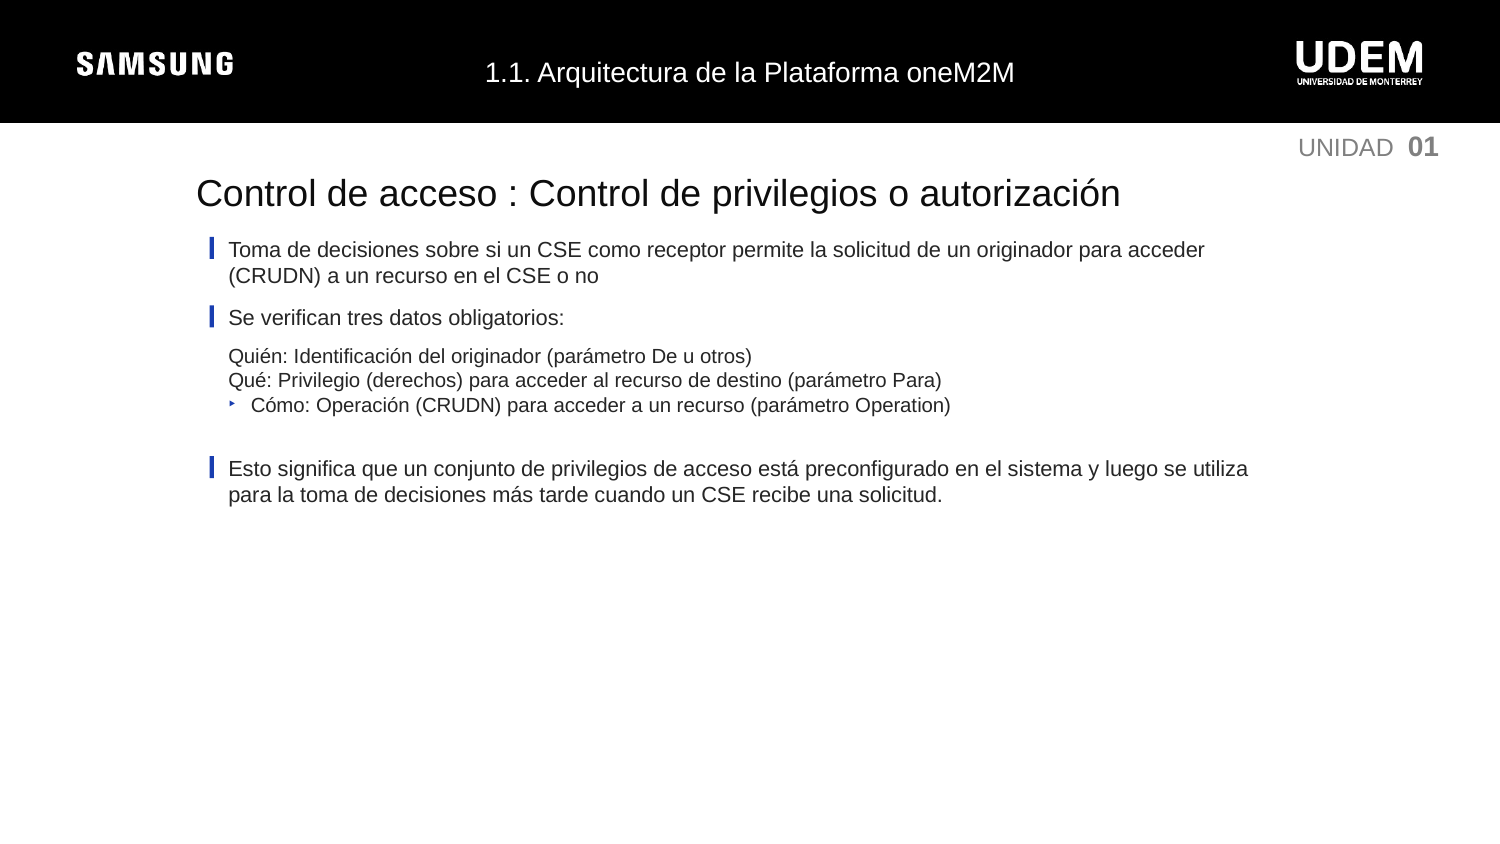

1.1. Arquitectura de la Plataforma oneM2M
UNIDAD  01
Control de acceso : Control de privilegios o autorización
Toma de decisiones sobre si un CSE como receptor permite la solicitud de un originador para acceder (CRUDN) a un recurso en el CSE o no

Se verifican tres datos obligatorios:

Quién: Identificación del originador (parámetro De u otros)
Qué: Privilegio (derechos) para acceder al recurso de destino (parámetro Para)
Cómo: Operación (CRUDN) para acceder a un recurso (parámetro Operation)
Esto significa que un conjunto de privilegios de acceso está preconfigurado en el sistema y luego se utiliza para la toma de decisiones más tarde cuando un CSE recibe una solicitud.